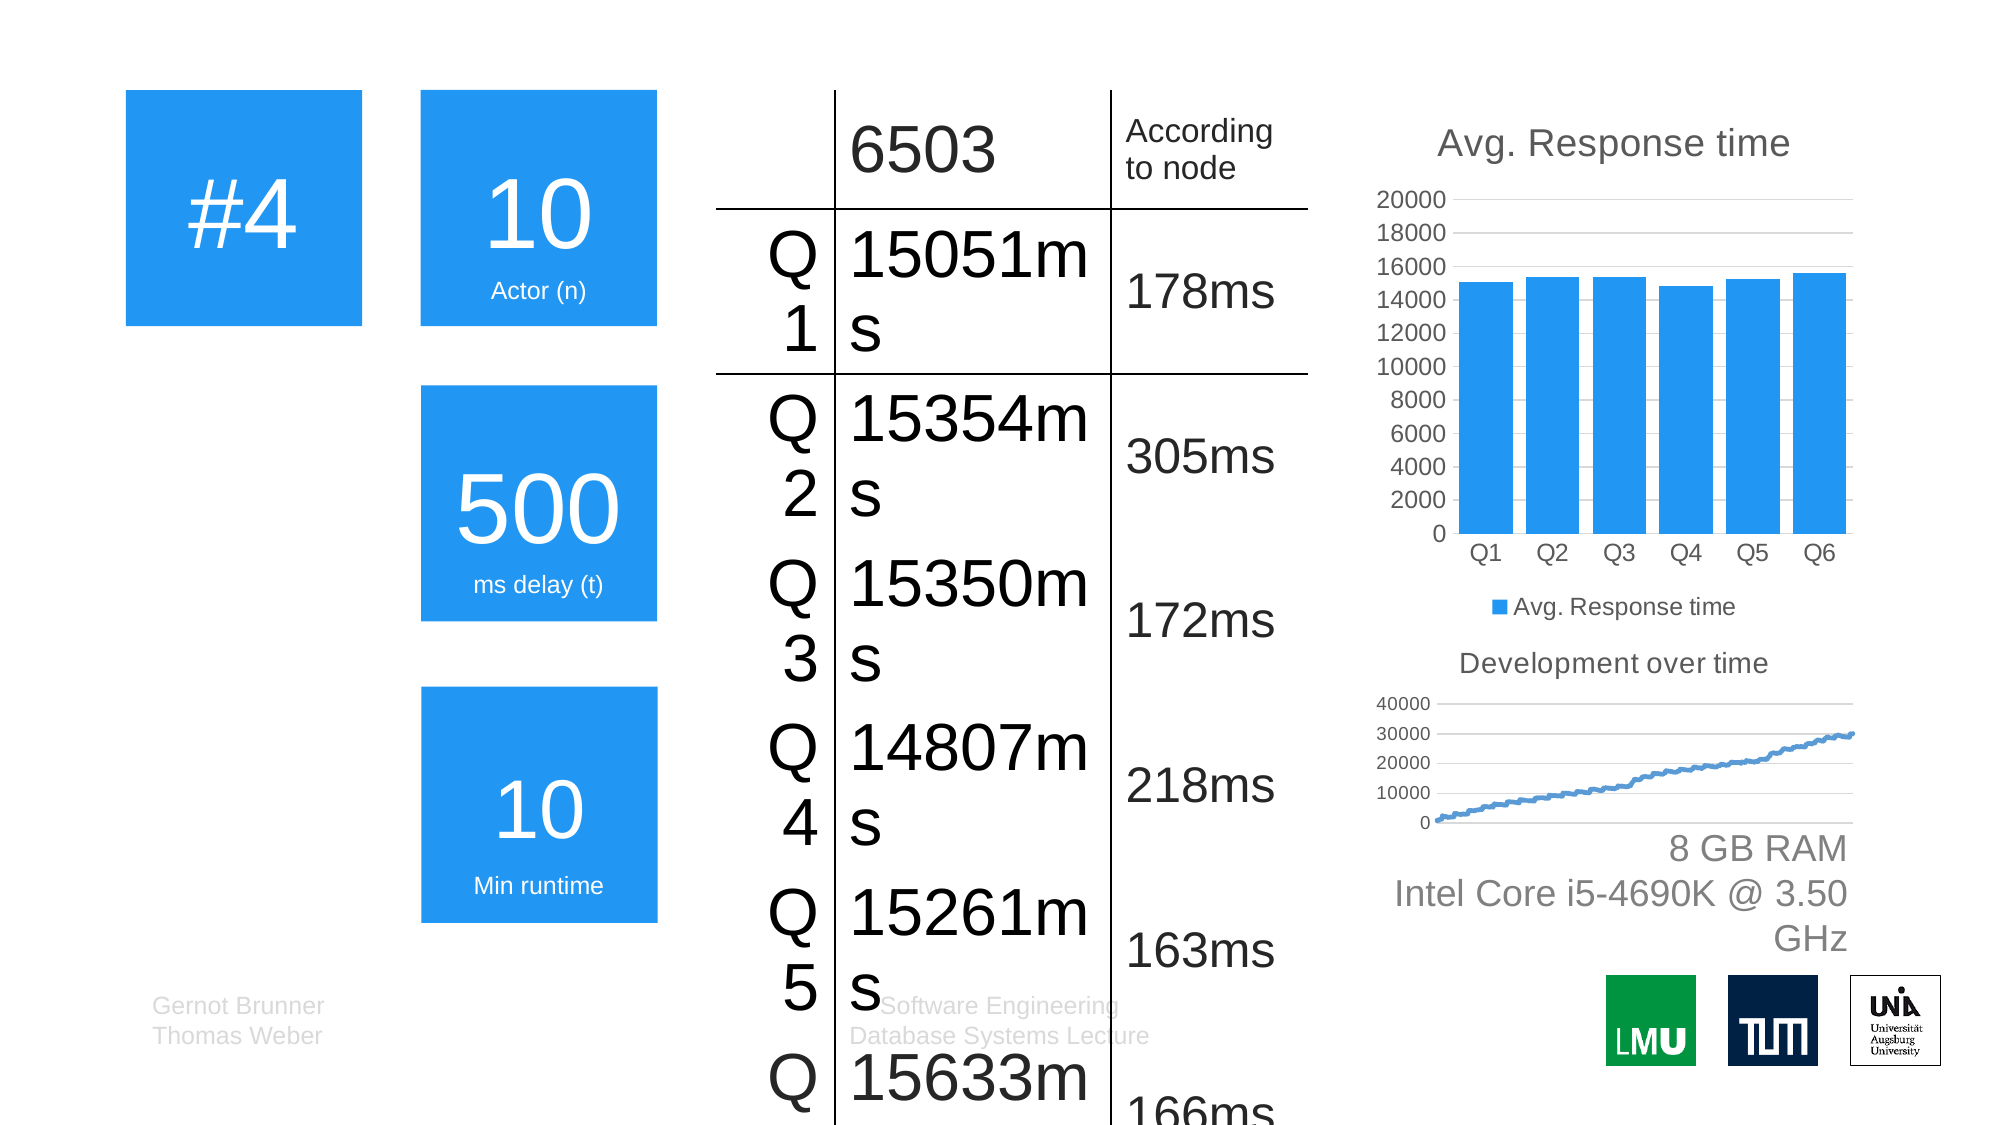

10

### Chart:

| Category | Avg. Response time |
|---|---|
| Q1 | 15051.0 |
| Q2 | 15354.0 |
| Q3 | 15350.0 |
| Q4 | 14807.0 |
| Q5 | 15261.0 |
| Q6 | 15633.0 |
|  | 6503 | According to node |
| --- | --- | --- |
| Q1 | 15051ms | 178ms |
| Q2 | 15354ms | 305ms |
| Q3 | 15350ms | 172ms |
| Q4 | 14807ms | 218ms |
| Q5 | 15261ms | 163ms |
| Q6 | 15633ms | 166ms |
#4
Actor (n)
500
ms delay (t)

### Chart: Development over time

| Category |  |
|---|---|
10
8 GB RAM
Intel Core i5-4690K @ 3.50 GHz
Min runtime